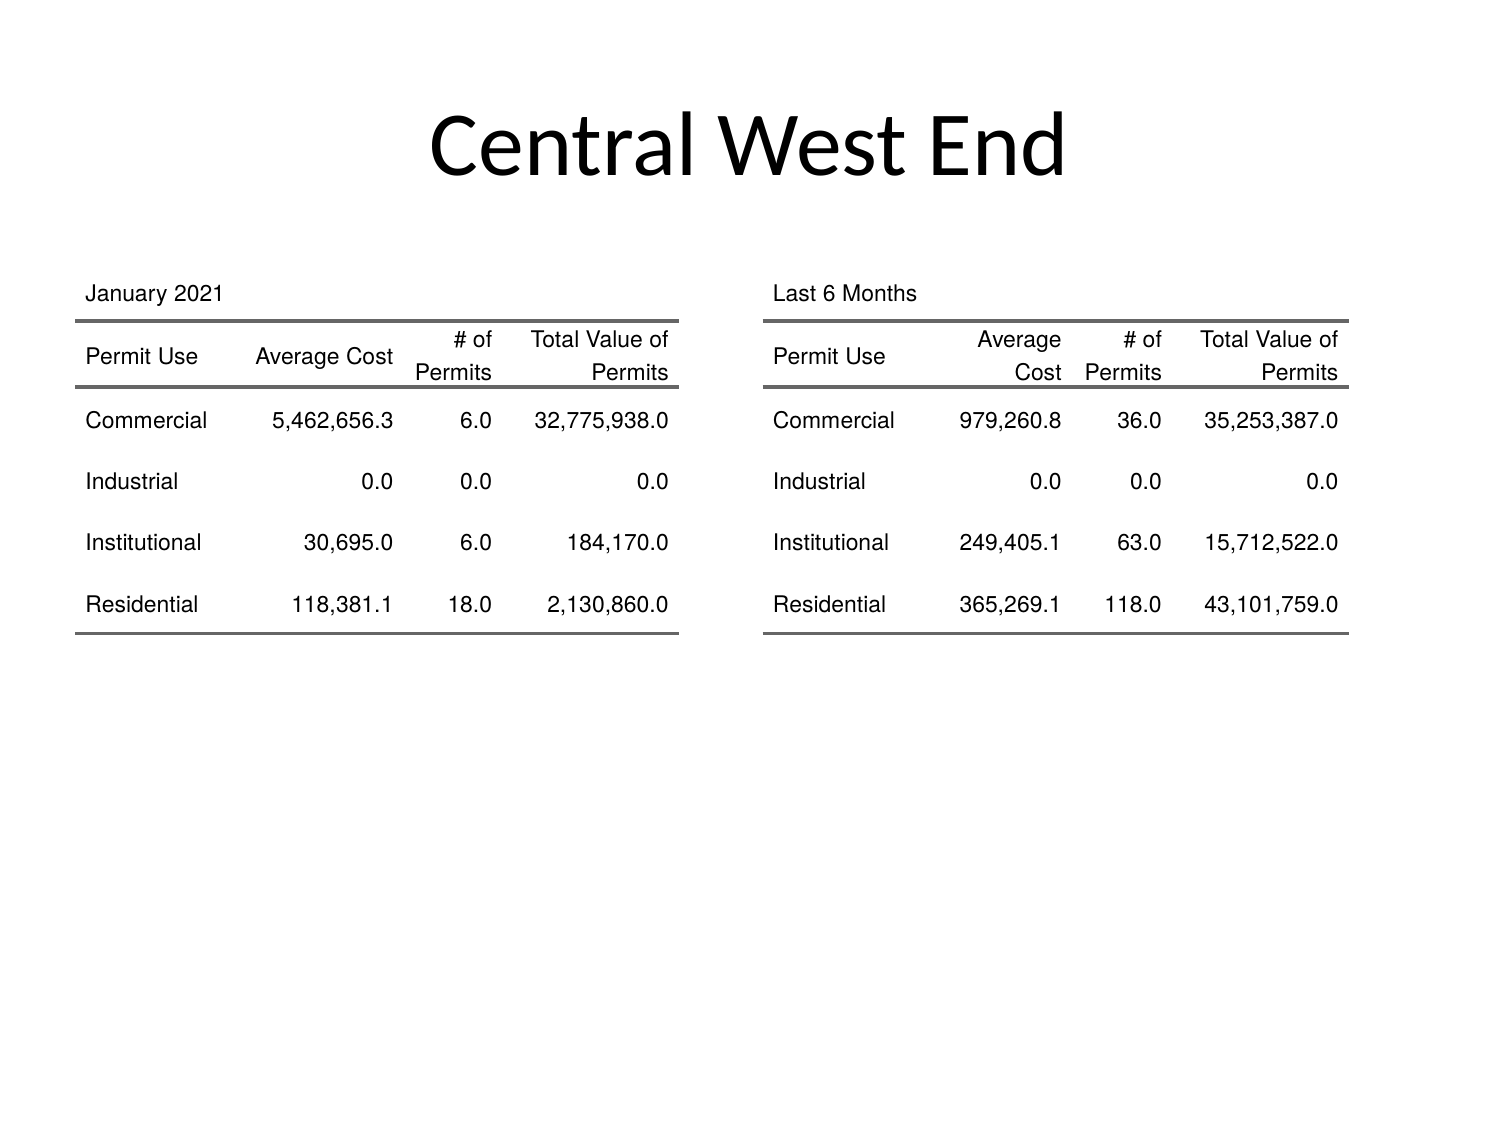

# Central West End
| January 2021 | January 2021 | January 2021 | January 2021 |
| --- | --- | --- | --- |
| Permit Use | Average Cost | # of Permits | Total Value of Permits |
| Commercial | 5,462,656.3 | 6.0 | 32,775,938.0 |
| Industrial | 0.0 | 0.0 | 0.0 |
| Institutional | 30,695.0 | 6.0 | 184,170.0 |
| Residential | 118,381.1 | 18.0 | 2,130,860.0 |
| Last 6 Months | Last 6 Months | Last 6 Months | Last 6 Months |
| --- | --- | --- | --- |
| Permit Use | Average Cost | # of Permits | Total Value of Permits |
| Commercial | 979,260.8 | 36.0 | 35,253,387.0 |
| Industrial | 0.0 | 0.0 | 0.0 |
| Institutional | 249,405.1 | 63.0 | 15,712,522.0 |
| Residential | 365,269.1 | 118.0 | 43,101,759.0 |